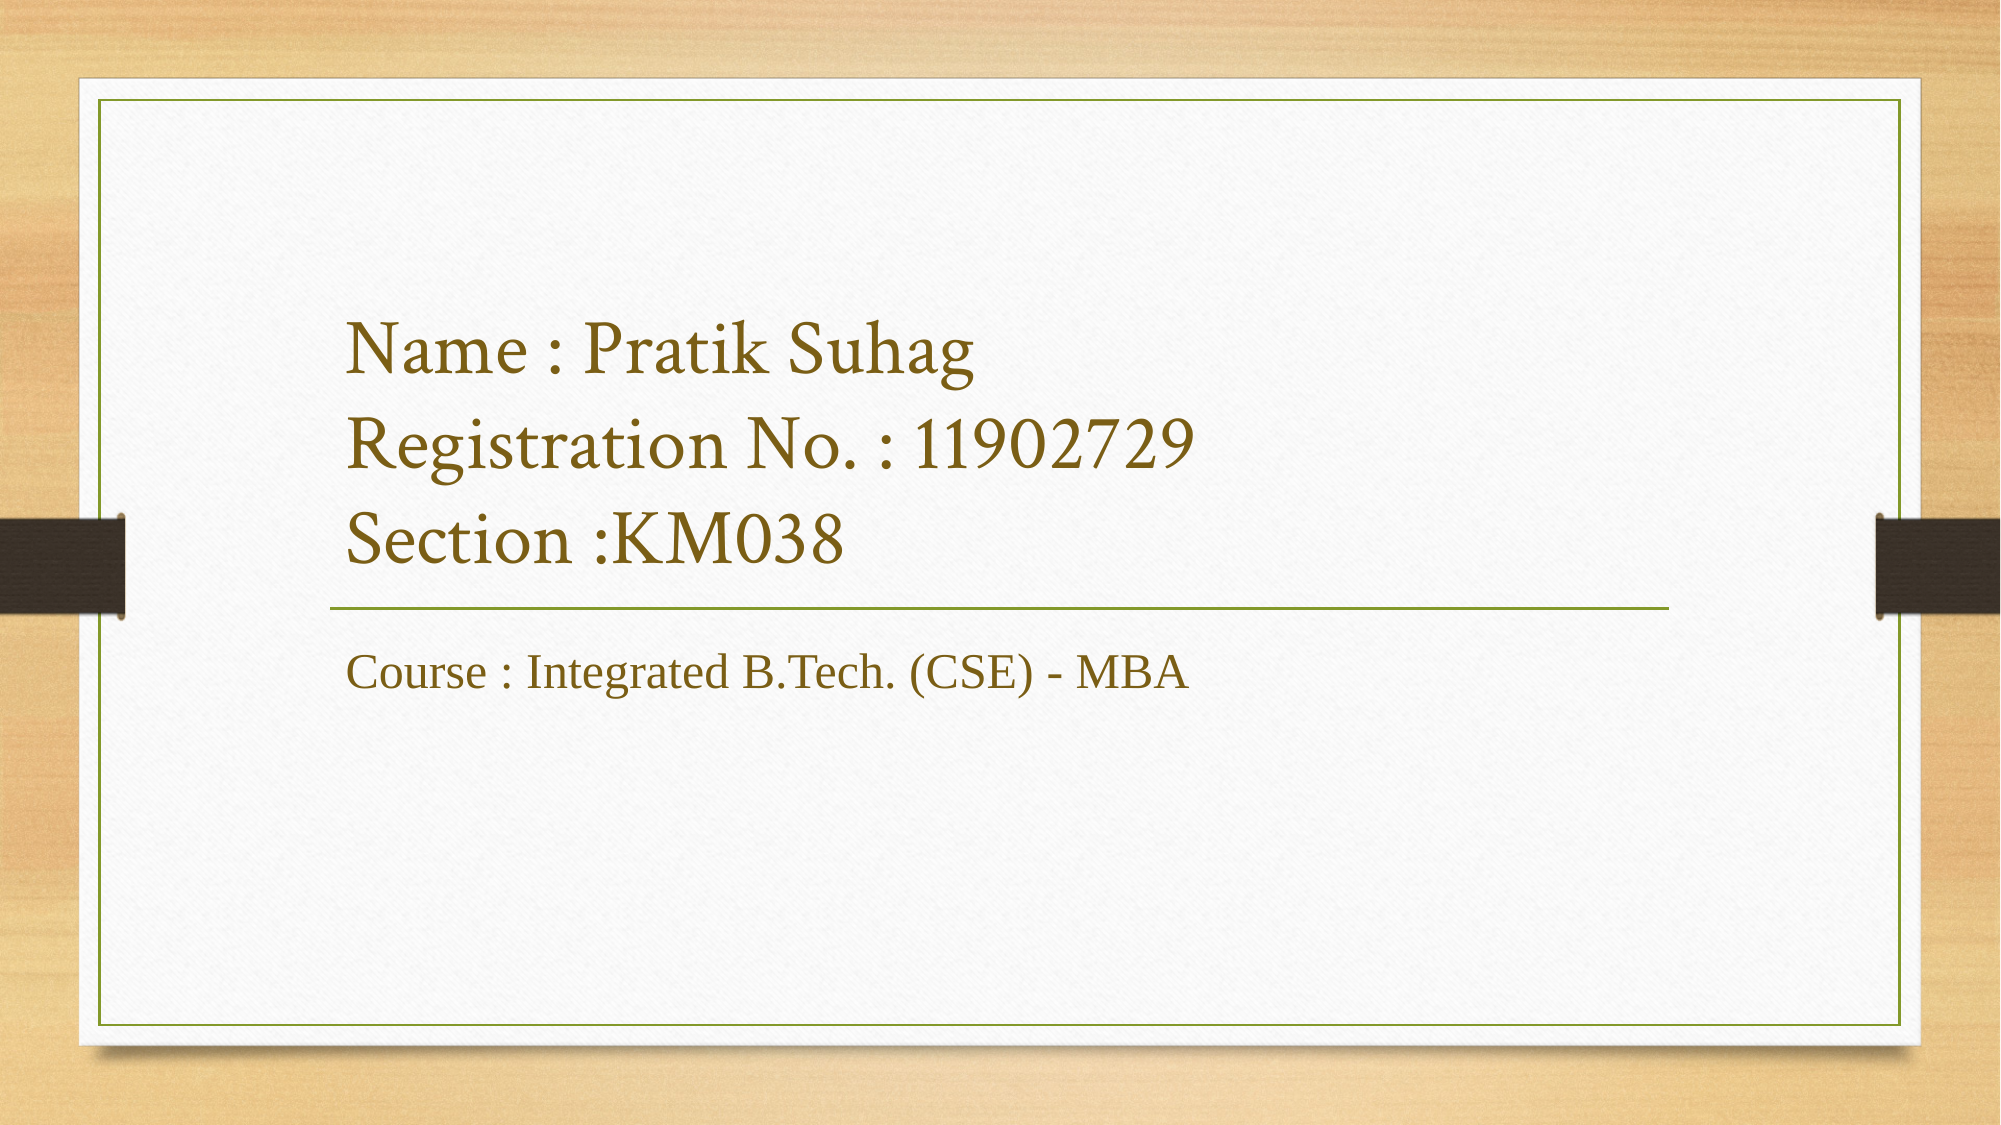

# Name : Pratik Suhag Registration No. : 11902729 Section :KM038
Course : Integrated B.Tech. (CSE) - MBA